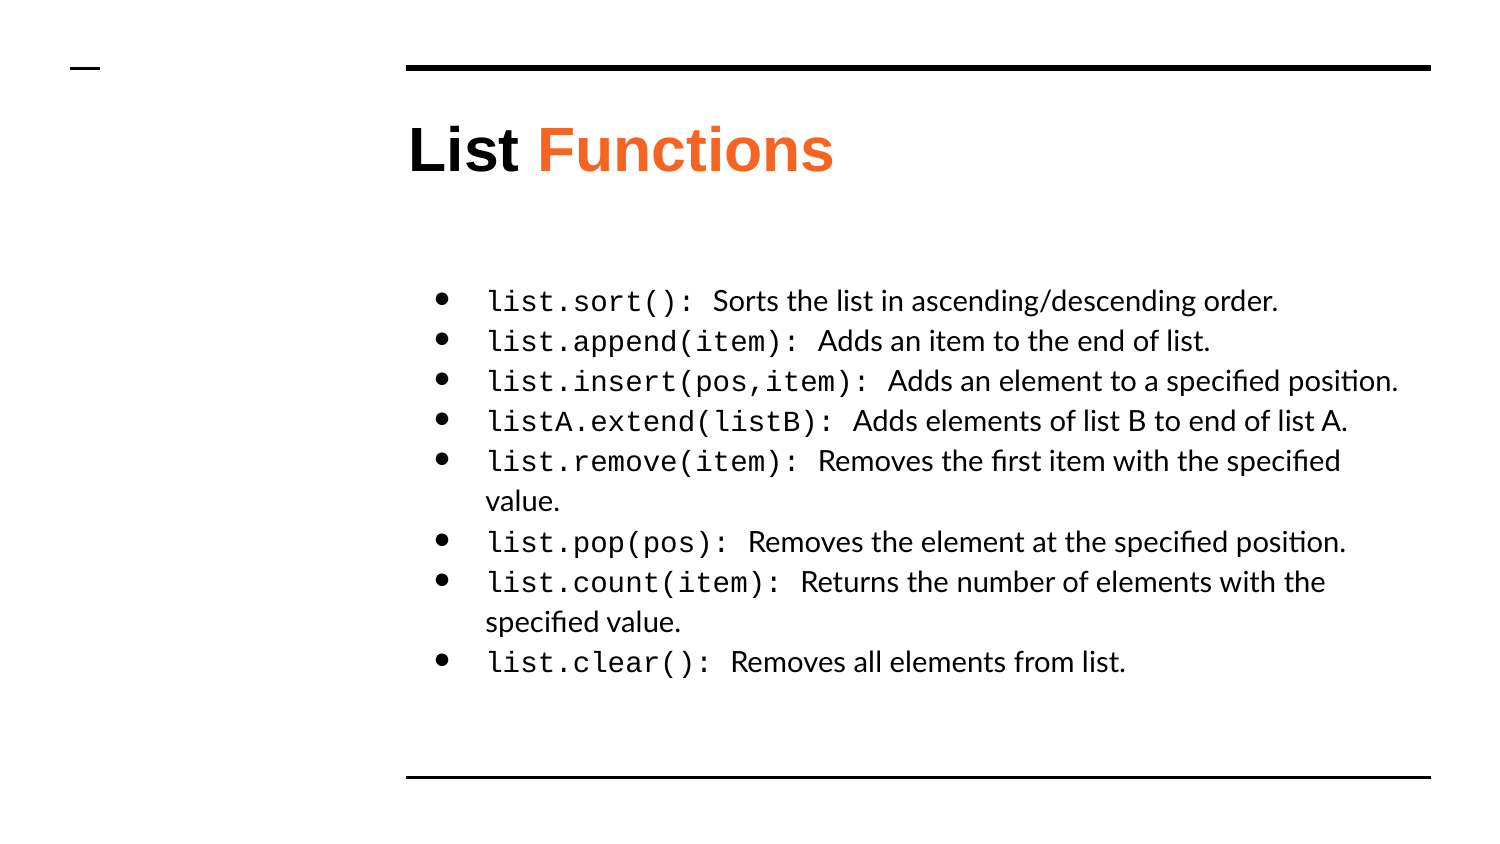

# List Functions
list.sort(): Sorts the list in ascending/descending order.
list.append(item): Adds an item to the end of list.
list.insert(pos,item): Adds an element to a specified position.
listA.extend(listB): Adds elements of list B to end of list A.
list.remove(item): Removes the first item with the specified value.
list.pop(pos): Removes the element at the specified position.
list.count(item): Returns the number of elements with the specified value.
list.clear(): Removes all elements from list.